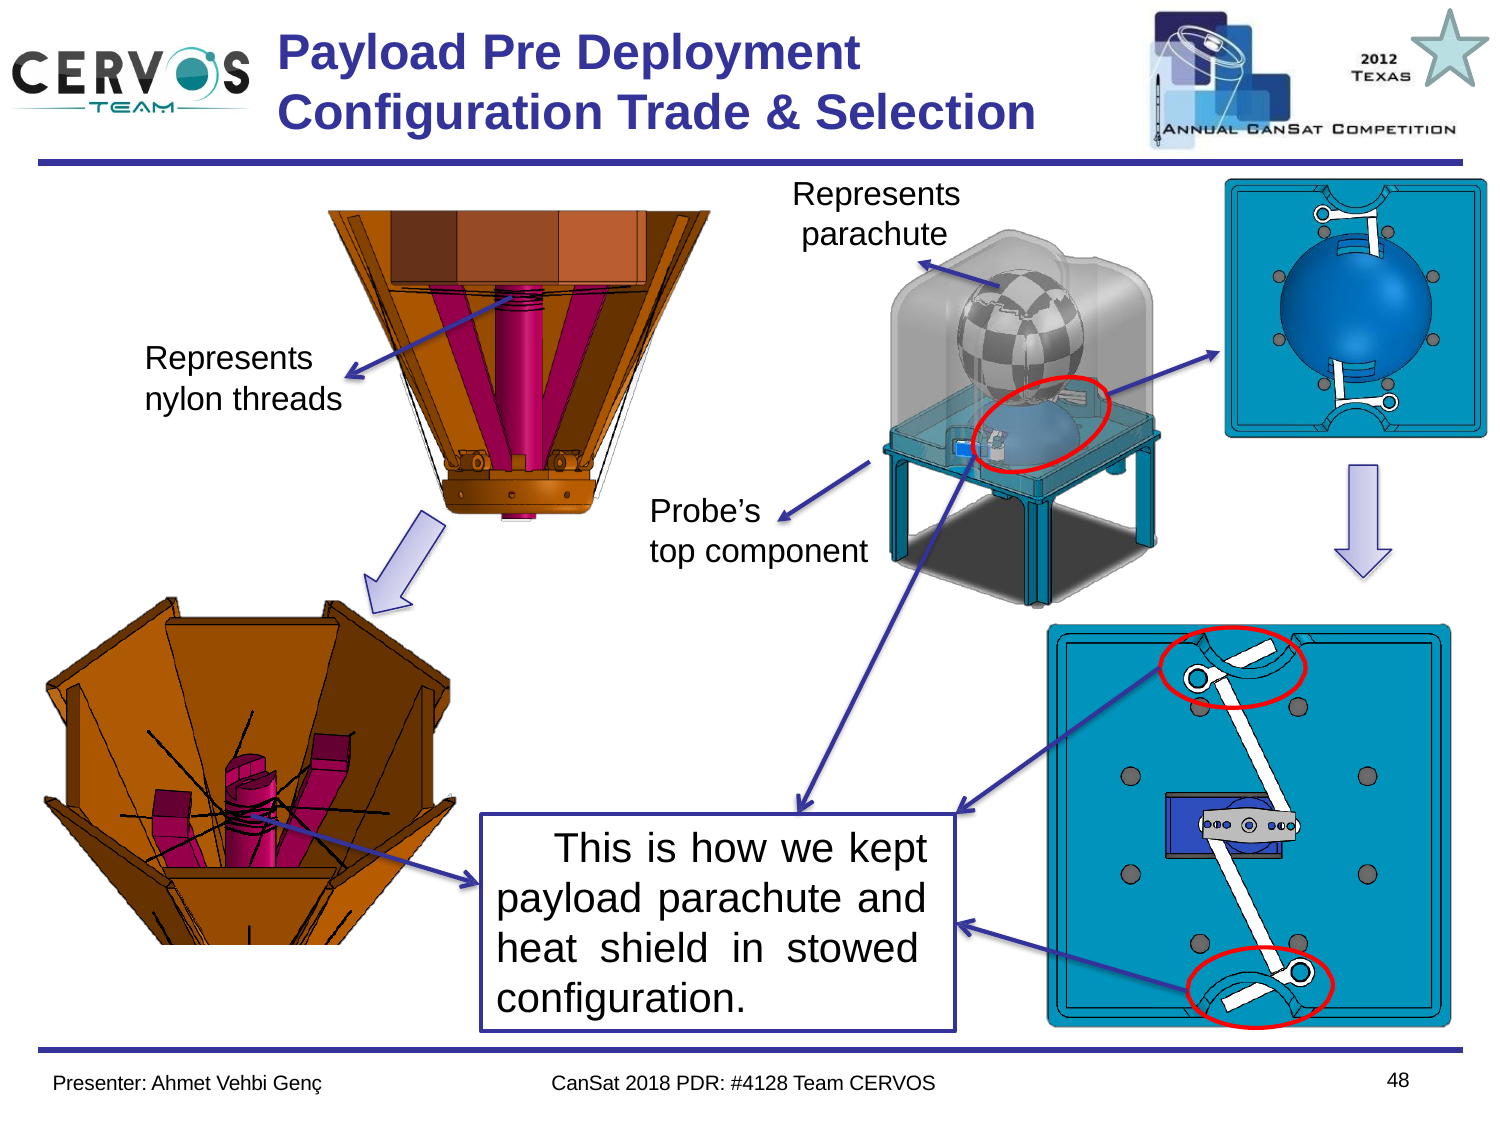

# Payload Pre Deployment
Configuration Trade & Selection
Team Logo
Here
(If You Want)

Represents  parachute

Represents  nylon threads

Probe’s
top component

This is how we kept  payload parachute and  heat shield in stowed  configuration.

48
Presenter: Ahmet Vehbi Genç
CanSat 2018 PDR: #4128 Team CERVOS